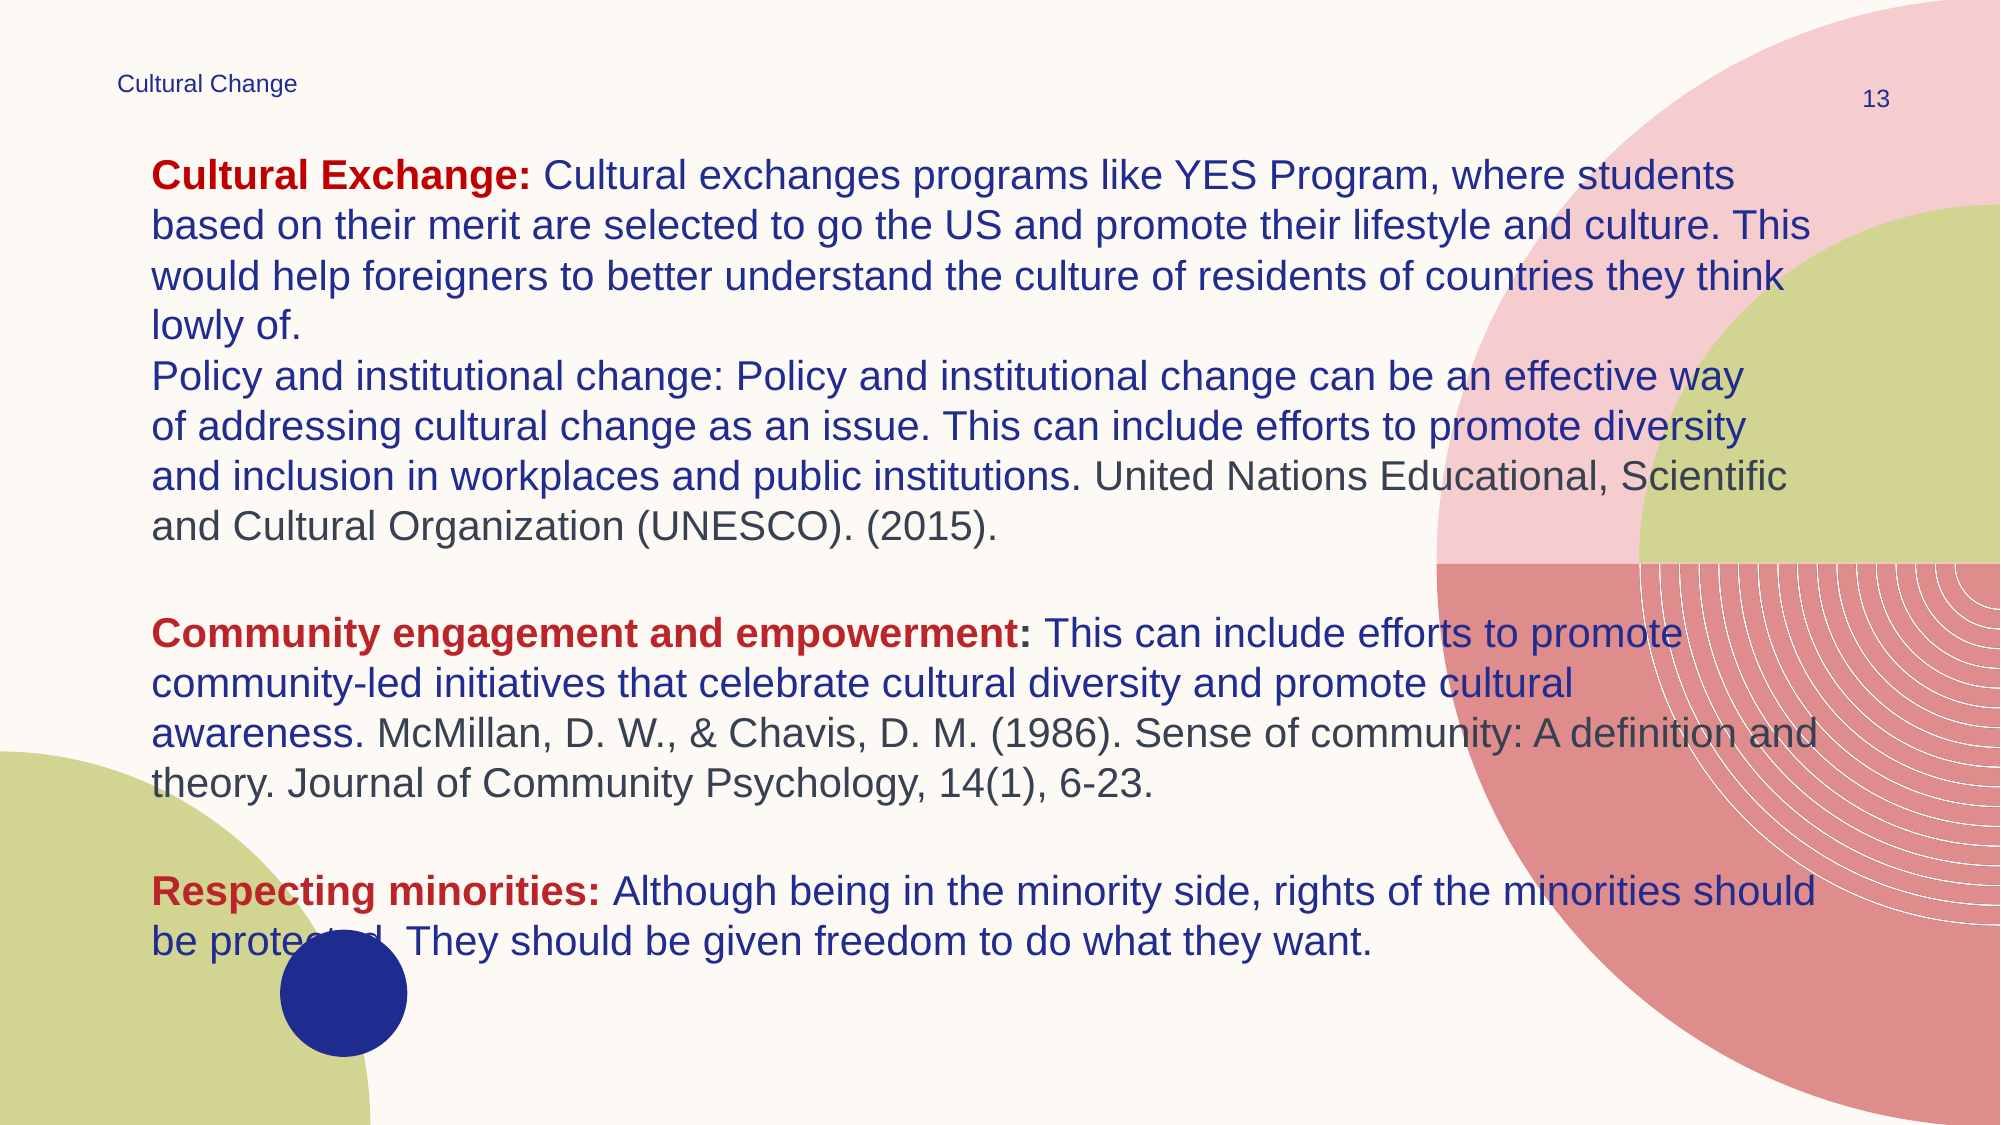

Cultural Change

13
Cultural Exchange: Cultural exchanges programs like YES Program, where students based on their merit are selected to go the US and promote their lifestyle and culture. This would help foreigners to better understand the culture of residents of countries they think lowly of.
Policy and institutional change: Policy and institutional change can be an effective way of addressing cultural change as an issue. This can include efforts to promote diversity and inclusion in workplaces and public institutions. United Nations Educational, Scientific and Cultural Organization (UNESCO). (2015).
Community engagement and empowerment: This can include efforts to promote community-led initiatives that celebrate cultural diversity and promote cultural awareness. McMillan, D. W., & Chavis, D. M. (1986). Sense of community: A definition and theory. Journal of Community Psychology, 14(1), 6-23.
Respecting minorities: Although being in the minority side, rights of the minorities should be protected. They should be given freedom to do what they want.